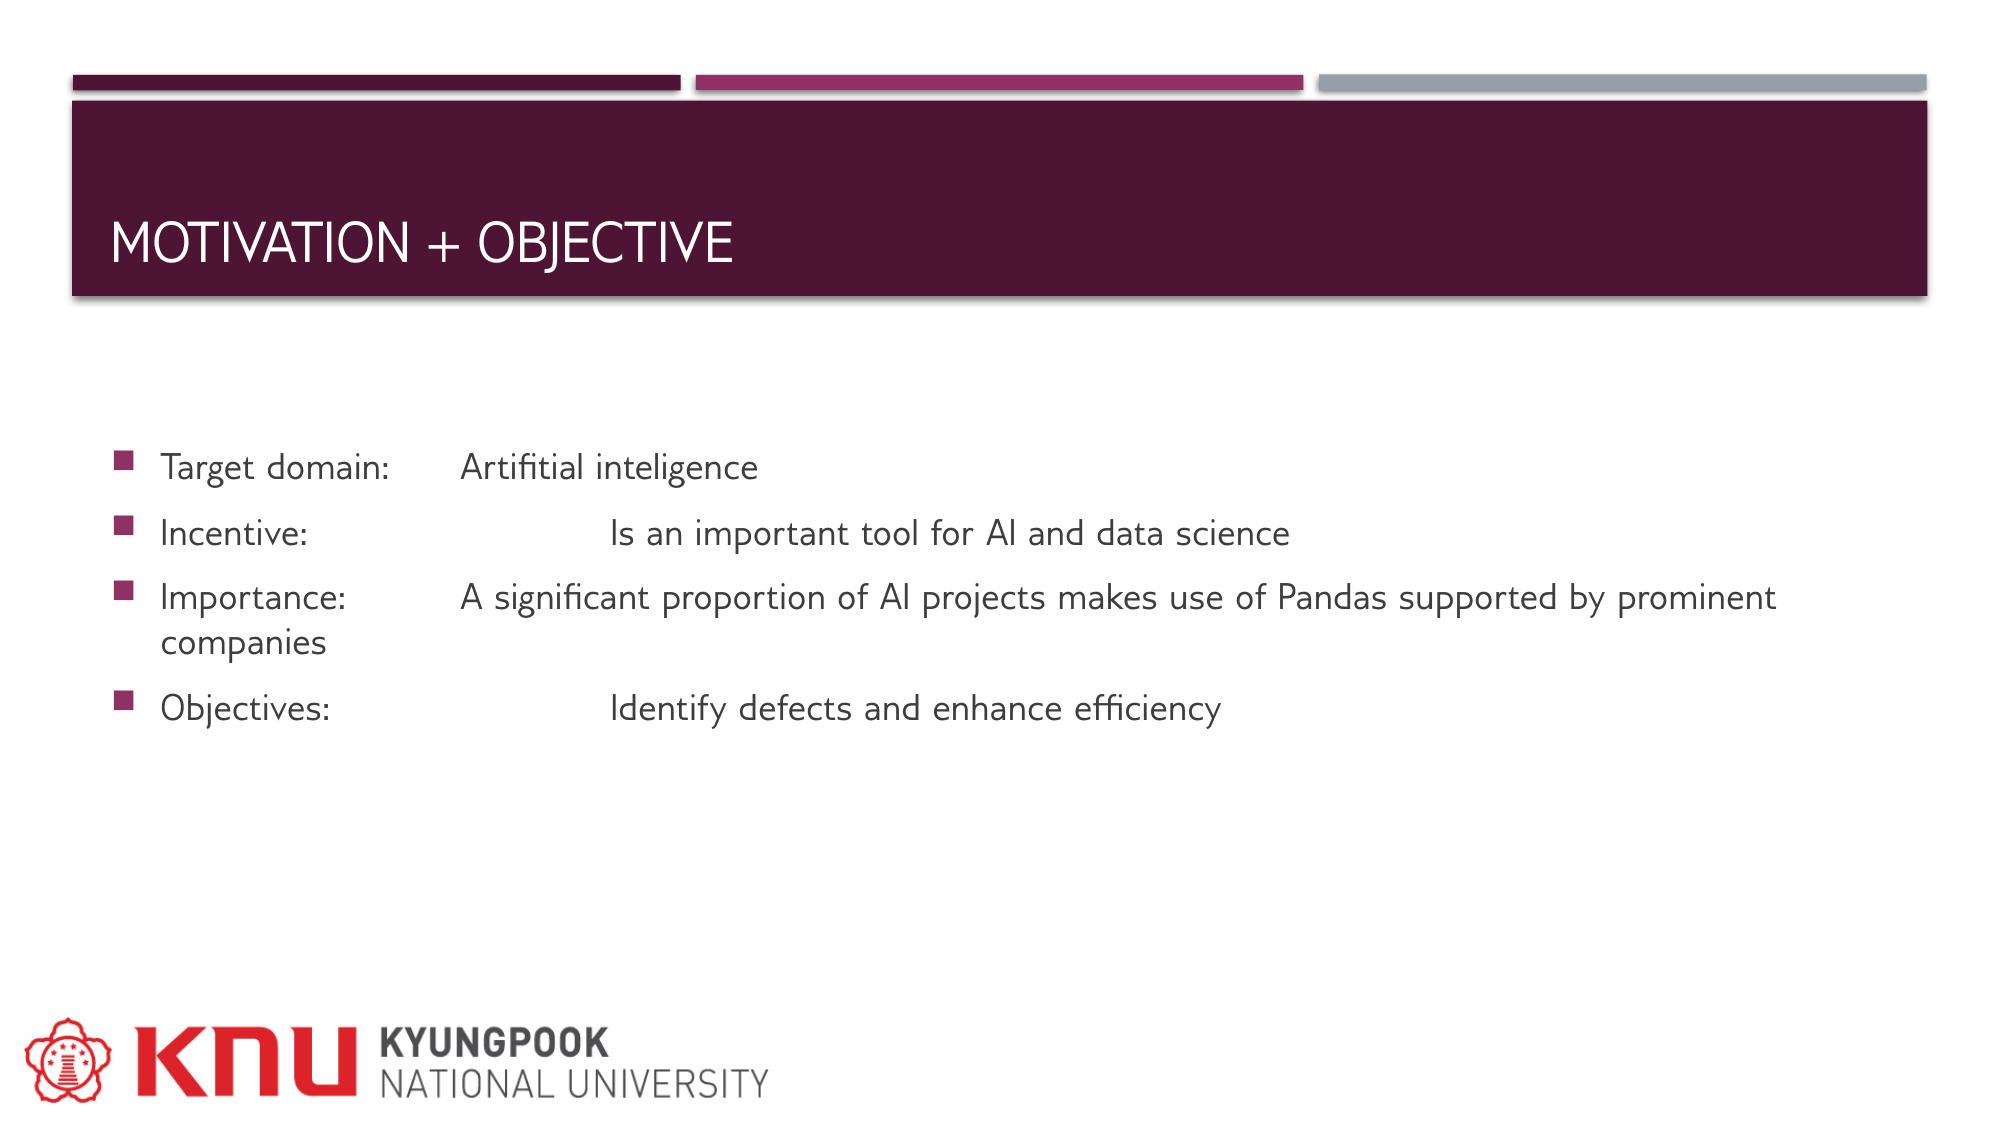

# MOTIVATION + Objective
Target domain:	Artifitial inteligence
Incentive: 		Is an important tool for AI and data science
Importance:	A significant proportion of AI projects makes use of Pandas supported by prominent companies
Objectives:		Identify defects and enhance efficiency